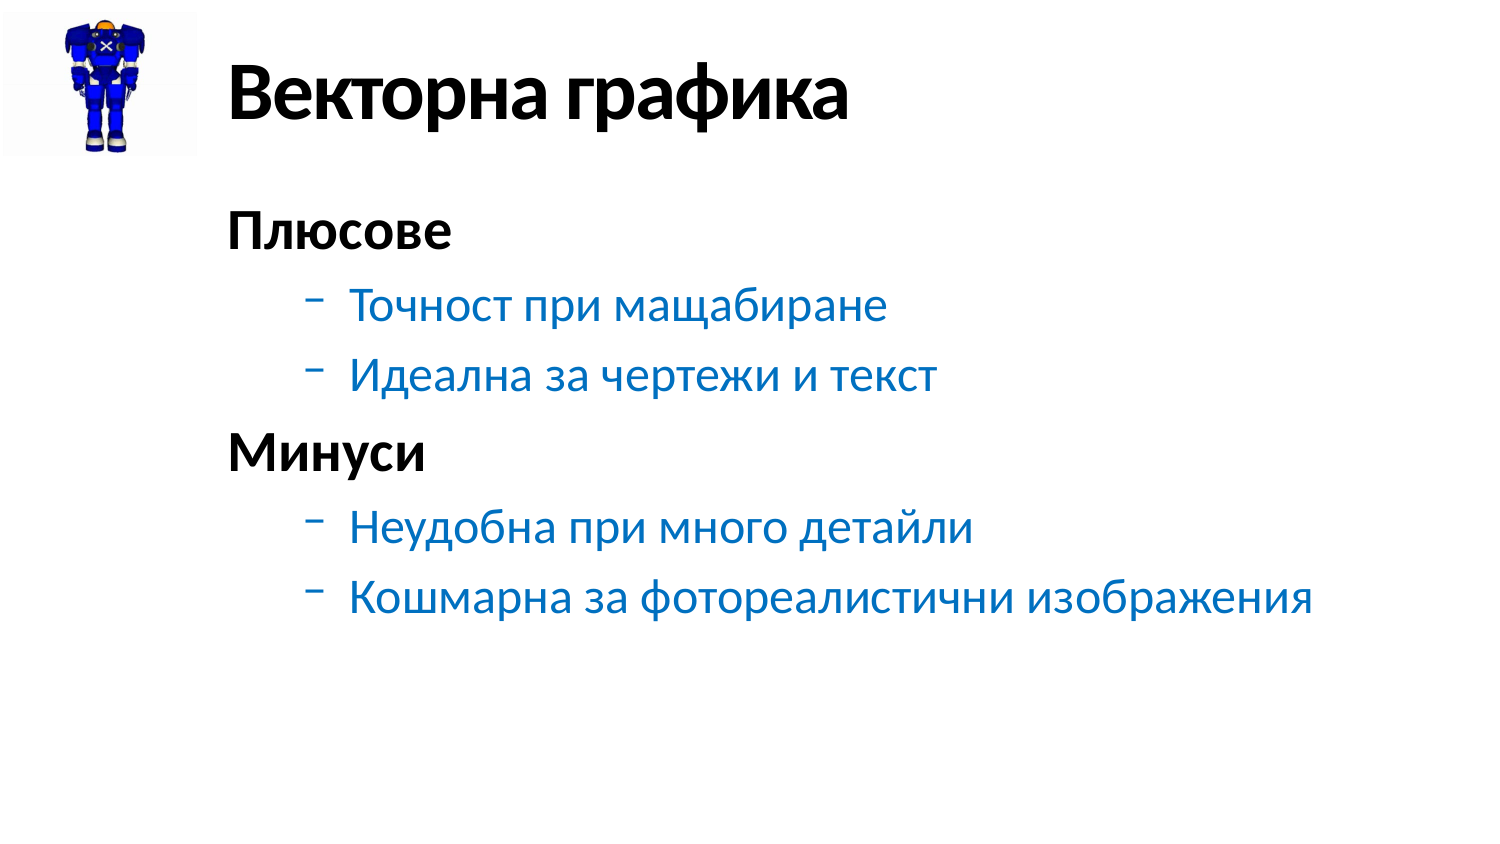

# Векторна графика
Плюсове
Точност при мащабиране
Идеална за чертежи и текст
Минуси
Неудобна при много детайли
Кошмарна за фотореалистични изображения